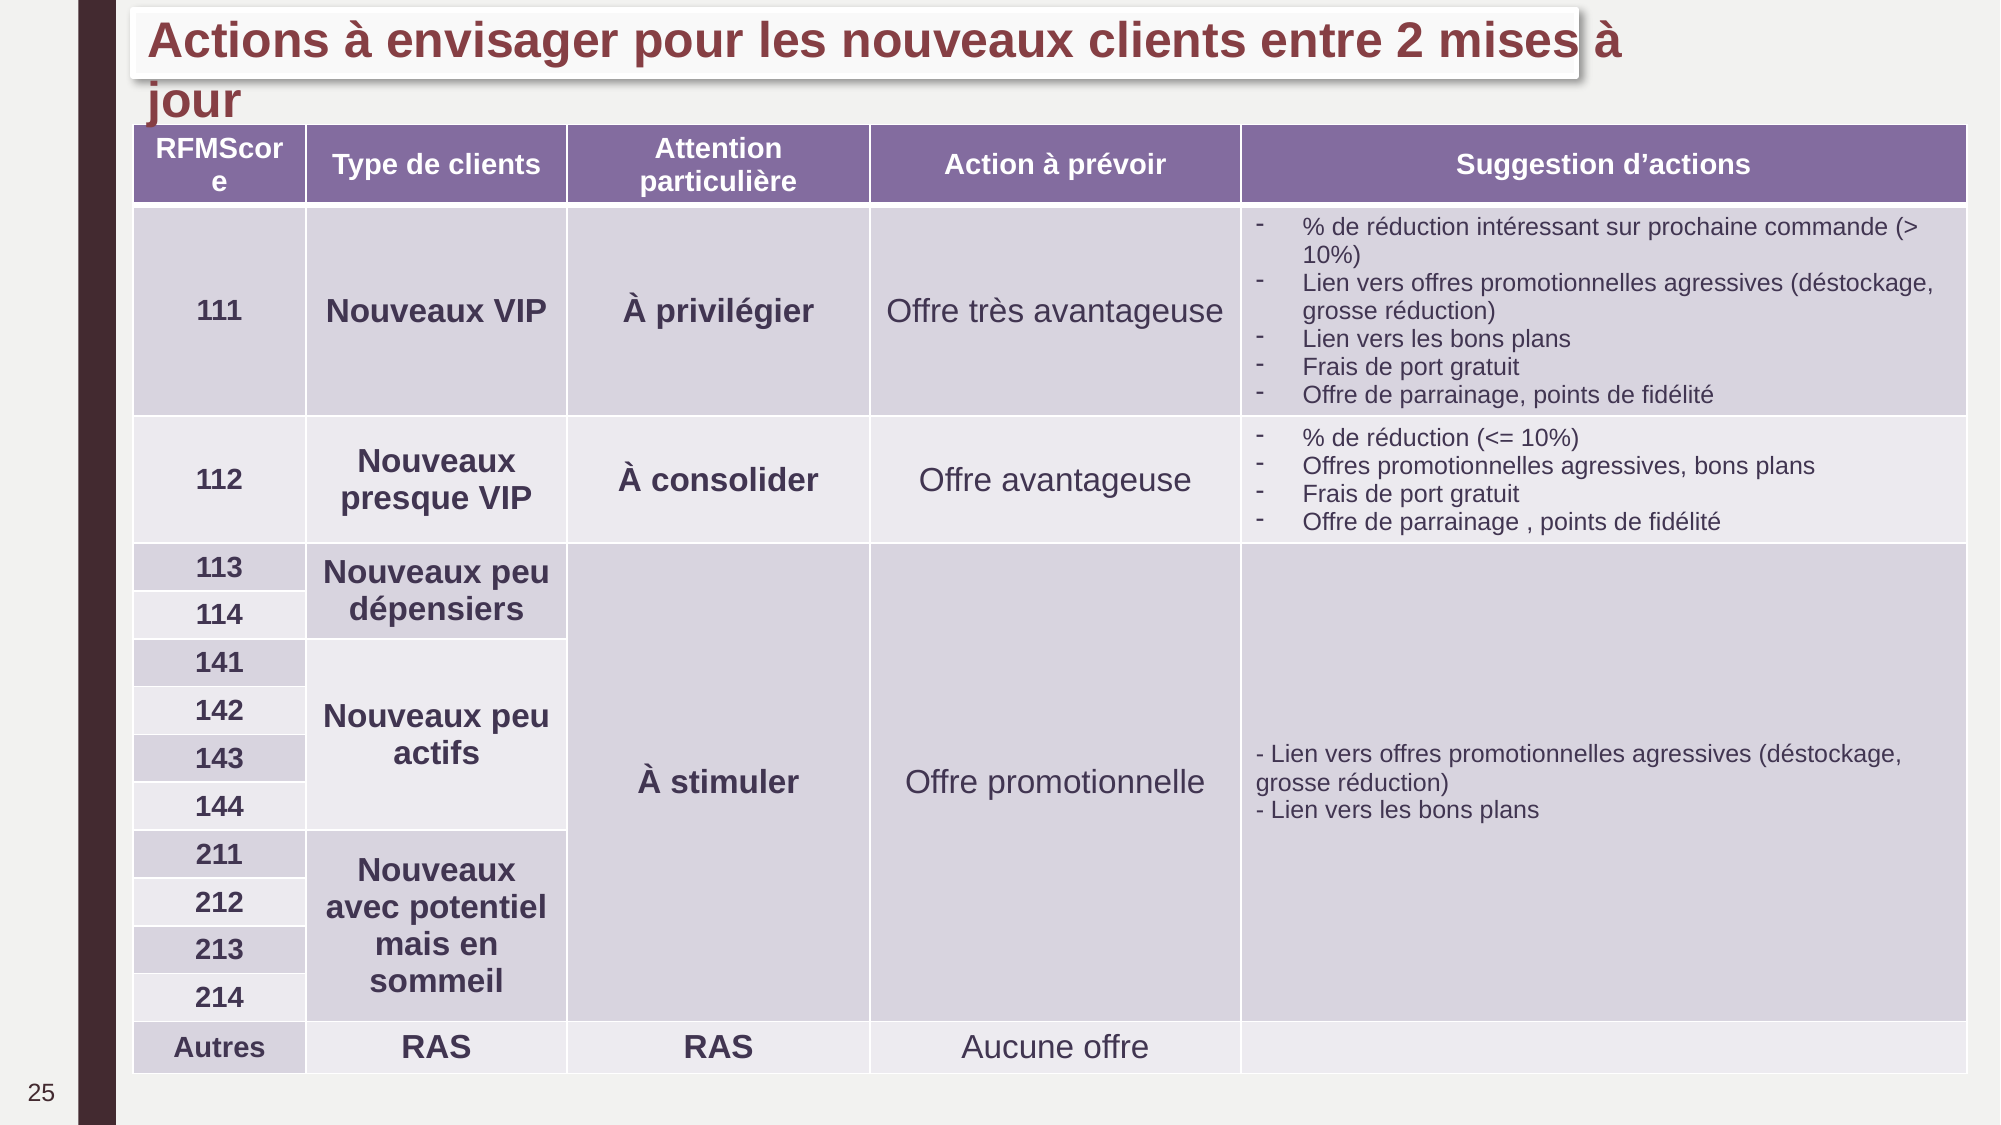

Actions à envisager pour les nouveaux clients entre 2 mises à jour

| RFMScore | Type de clients | Attention particulière | Action à prévoir | Suggestion d’actions |
| --- | --- | --- | --- | --- |
| 111 | Nouveaux VIP | À privilégier | Offre très avantageuse | % de réduction intéressant sur prochaine commande (> 10%) Lien vers offres promotionnelles agressives (déstockage, grosse réduction) Lien vers les bons plans Frais de port gratuit Offre de parrainage, points de fidélité |
| 112 | Nouveaux presque VIP | À consolider | Offre avantageuse | % de réduction (<= 10%) Offres promotionnelles agressives, bons plans Frais de port gratuit Offre de parrainage , points de fidélité |
| 113 | Nouveaux peu dépensiers | À stimuler | Offre promotionnelle | - Lien vers offres promotionnelles agressives (déstockage, grosse réduction) - Lien vers les bons plans |
| 114 |  |  |  |  |
| 141 | Nouveaux peu actifs |  |  |  |
| 142 |  |  |  |  |
| 143 |  |  |  |  |
| 144 |  |  |  |  |
| 211 | Nouveaux avec potentiel mais en sommeil |  |  |  |
| 212 |  |  |  |  |
| 213 |  |  |  |  |
| 214 |  |  |  |  |
| Autres | RAS | RAS | Aucune offre |  |
25